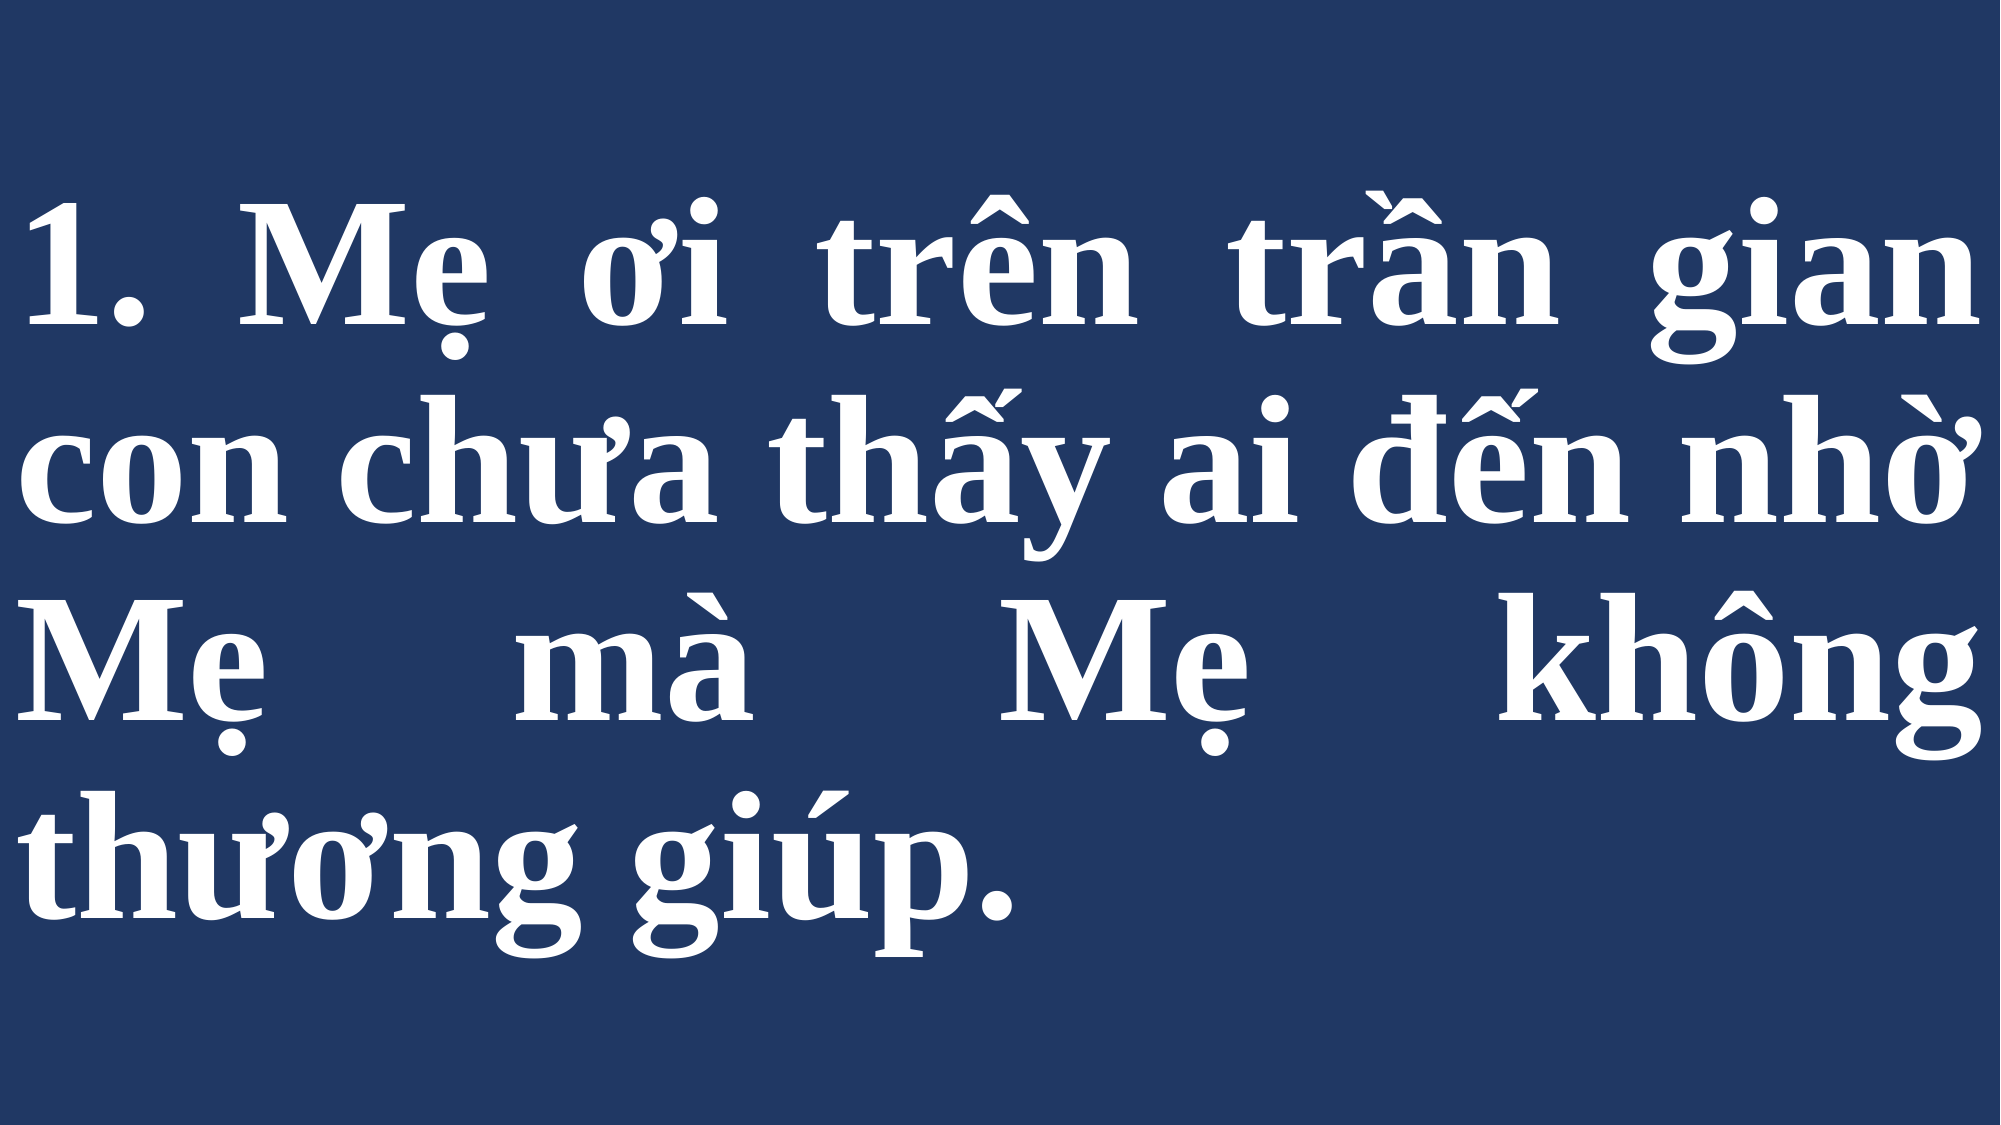

# 1. Mẹ ơi trên trần gian con chưa thấy ai đến nhờ Mẹ mà Mẹ không thương giúp.